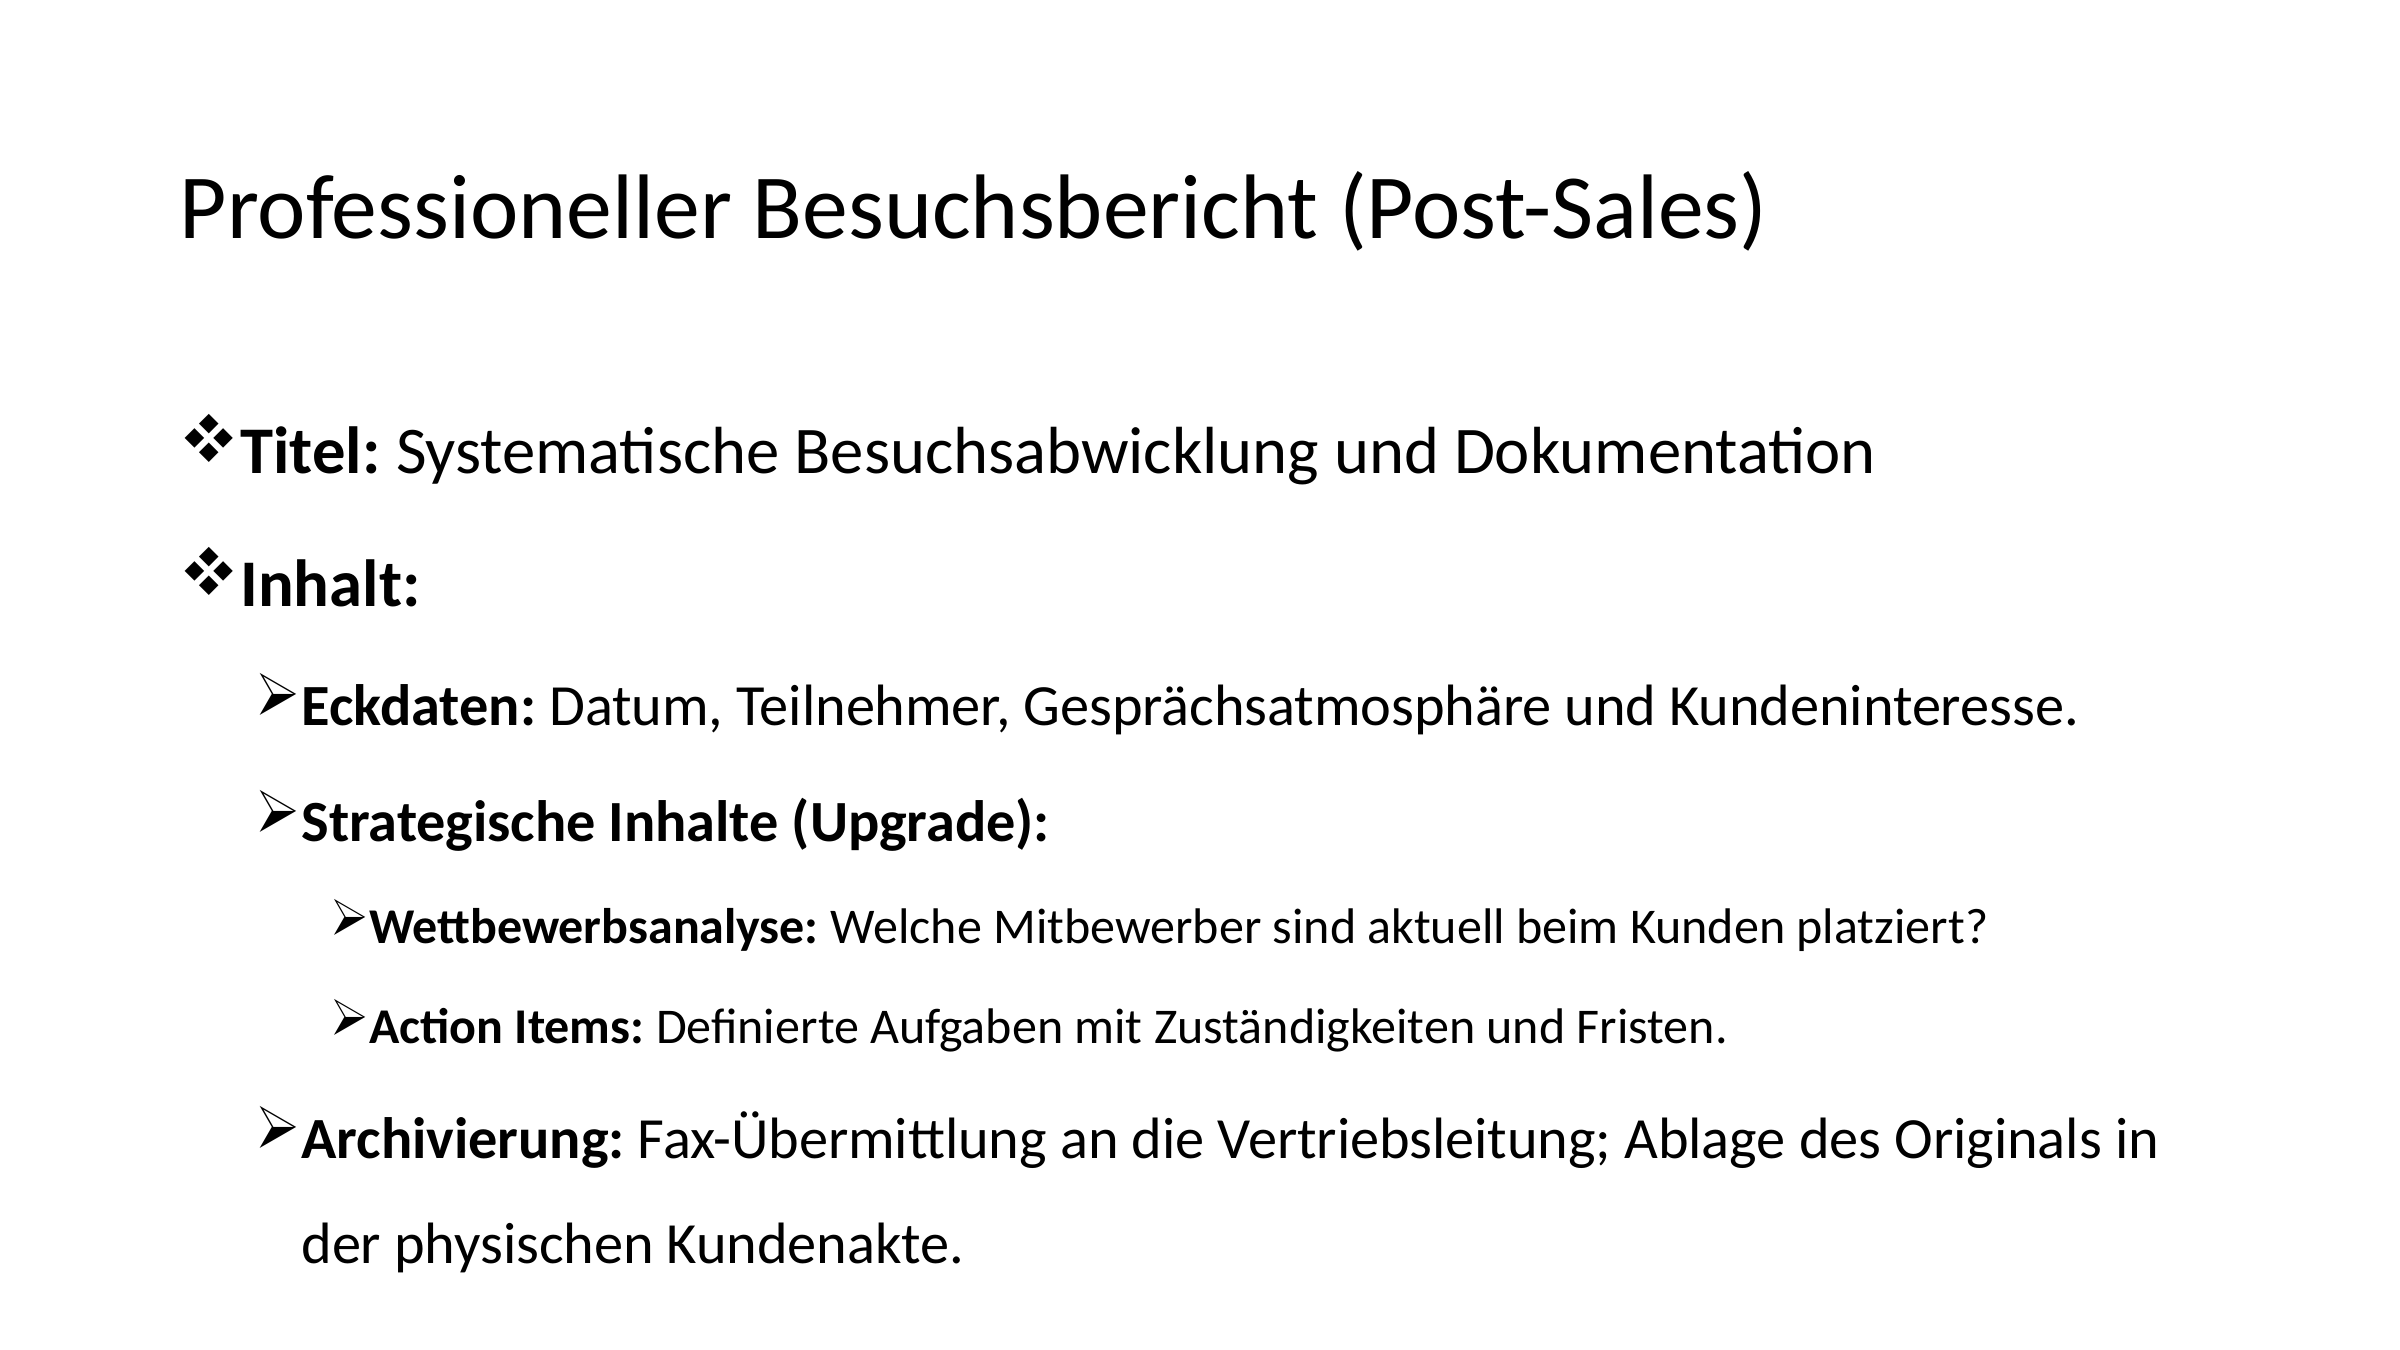

# Professioneller Besuchsbericht (Post-Sales)
Titel: Systematische Besuchsabwicklung und Dokumentation
Inhalt:
Eckdaten: Datum, Teilnehmer, Gesprächsatmosphäre und Kundeninteresse.
Strategische Inhalte (Upgrade):
Wettbewerbsanalyse: Welche Mitbewerber sind aktuell beim Kunden platziert?
Action Items: Definierte Aufgaben mit Zuständigkeiten und Fristen.
Archivierung: Fax-Übermittlung an die Vertriebsleitung; Ablage des Originals in der physischen Kundenakte.